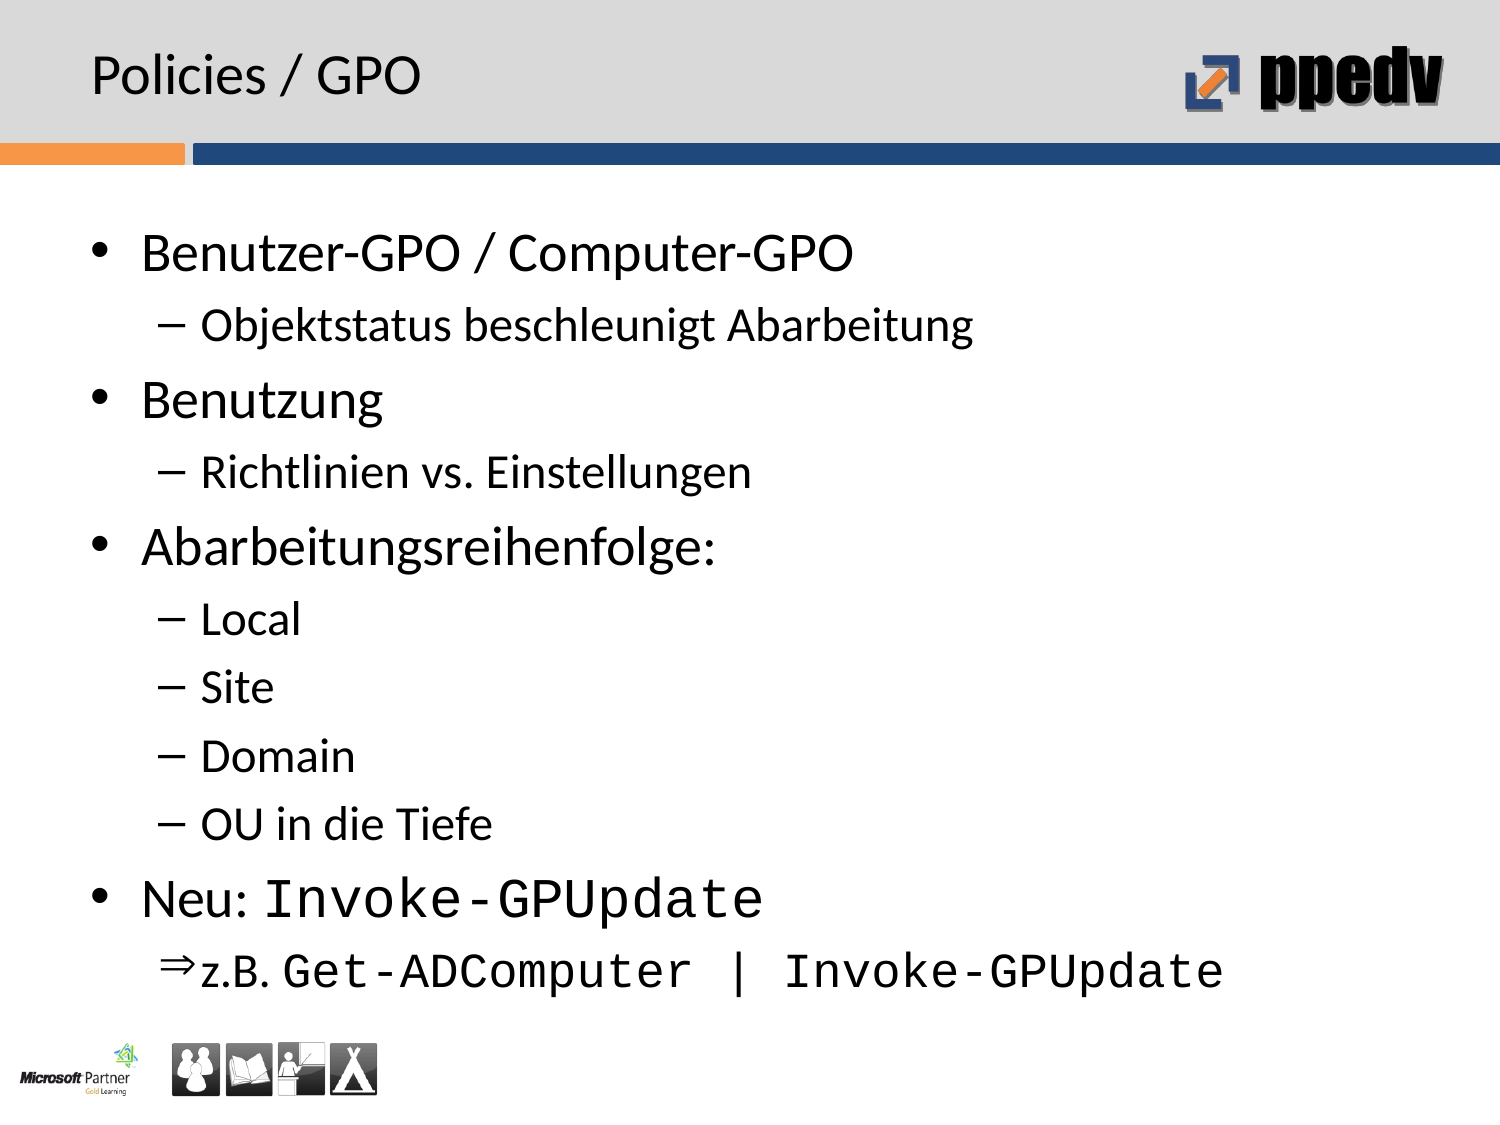

# Policies / GPO
Benutzer-GPO / Computer-GPO
Objektstatus beschleunigt Abarbeitung
Benutzung
Richtlinien vs. Einstellungen
Abarbeitungsreihenfolge:
Local
Site
Domain
OU in die Tiefe
Neu: Invoke-GPUpdate
z.B. Get-ADComputer | Invoke-GPUpdate